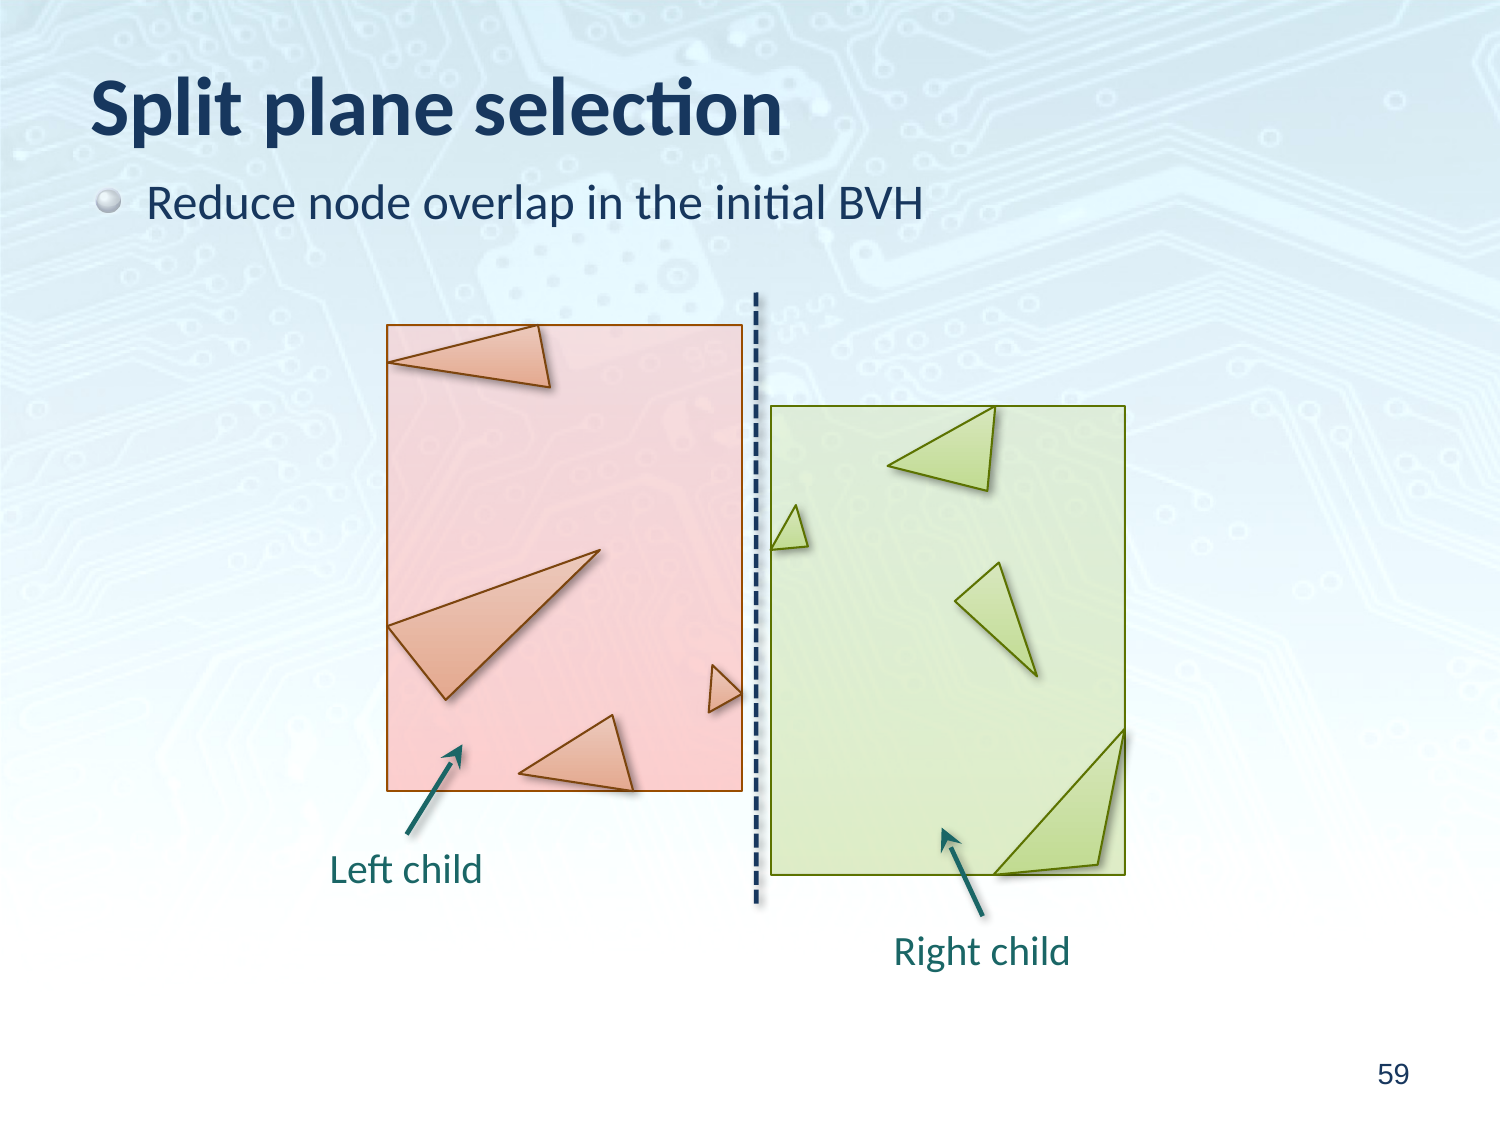

# Split plane selection
Reduce node overlap in the initial BVH

Left child
Right child
59